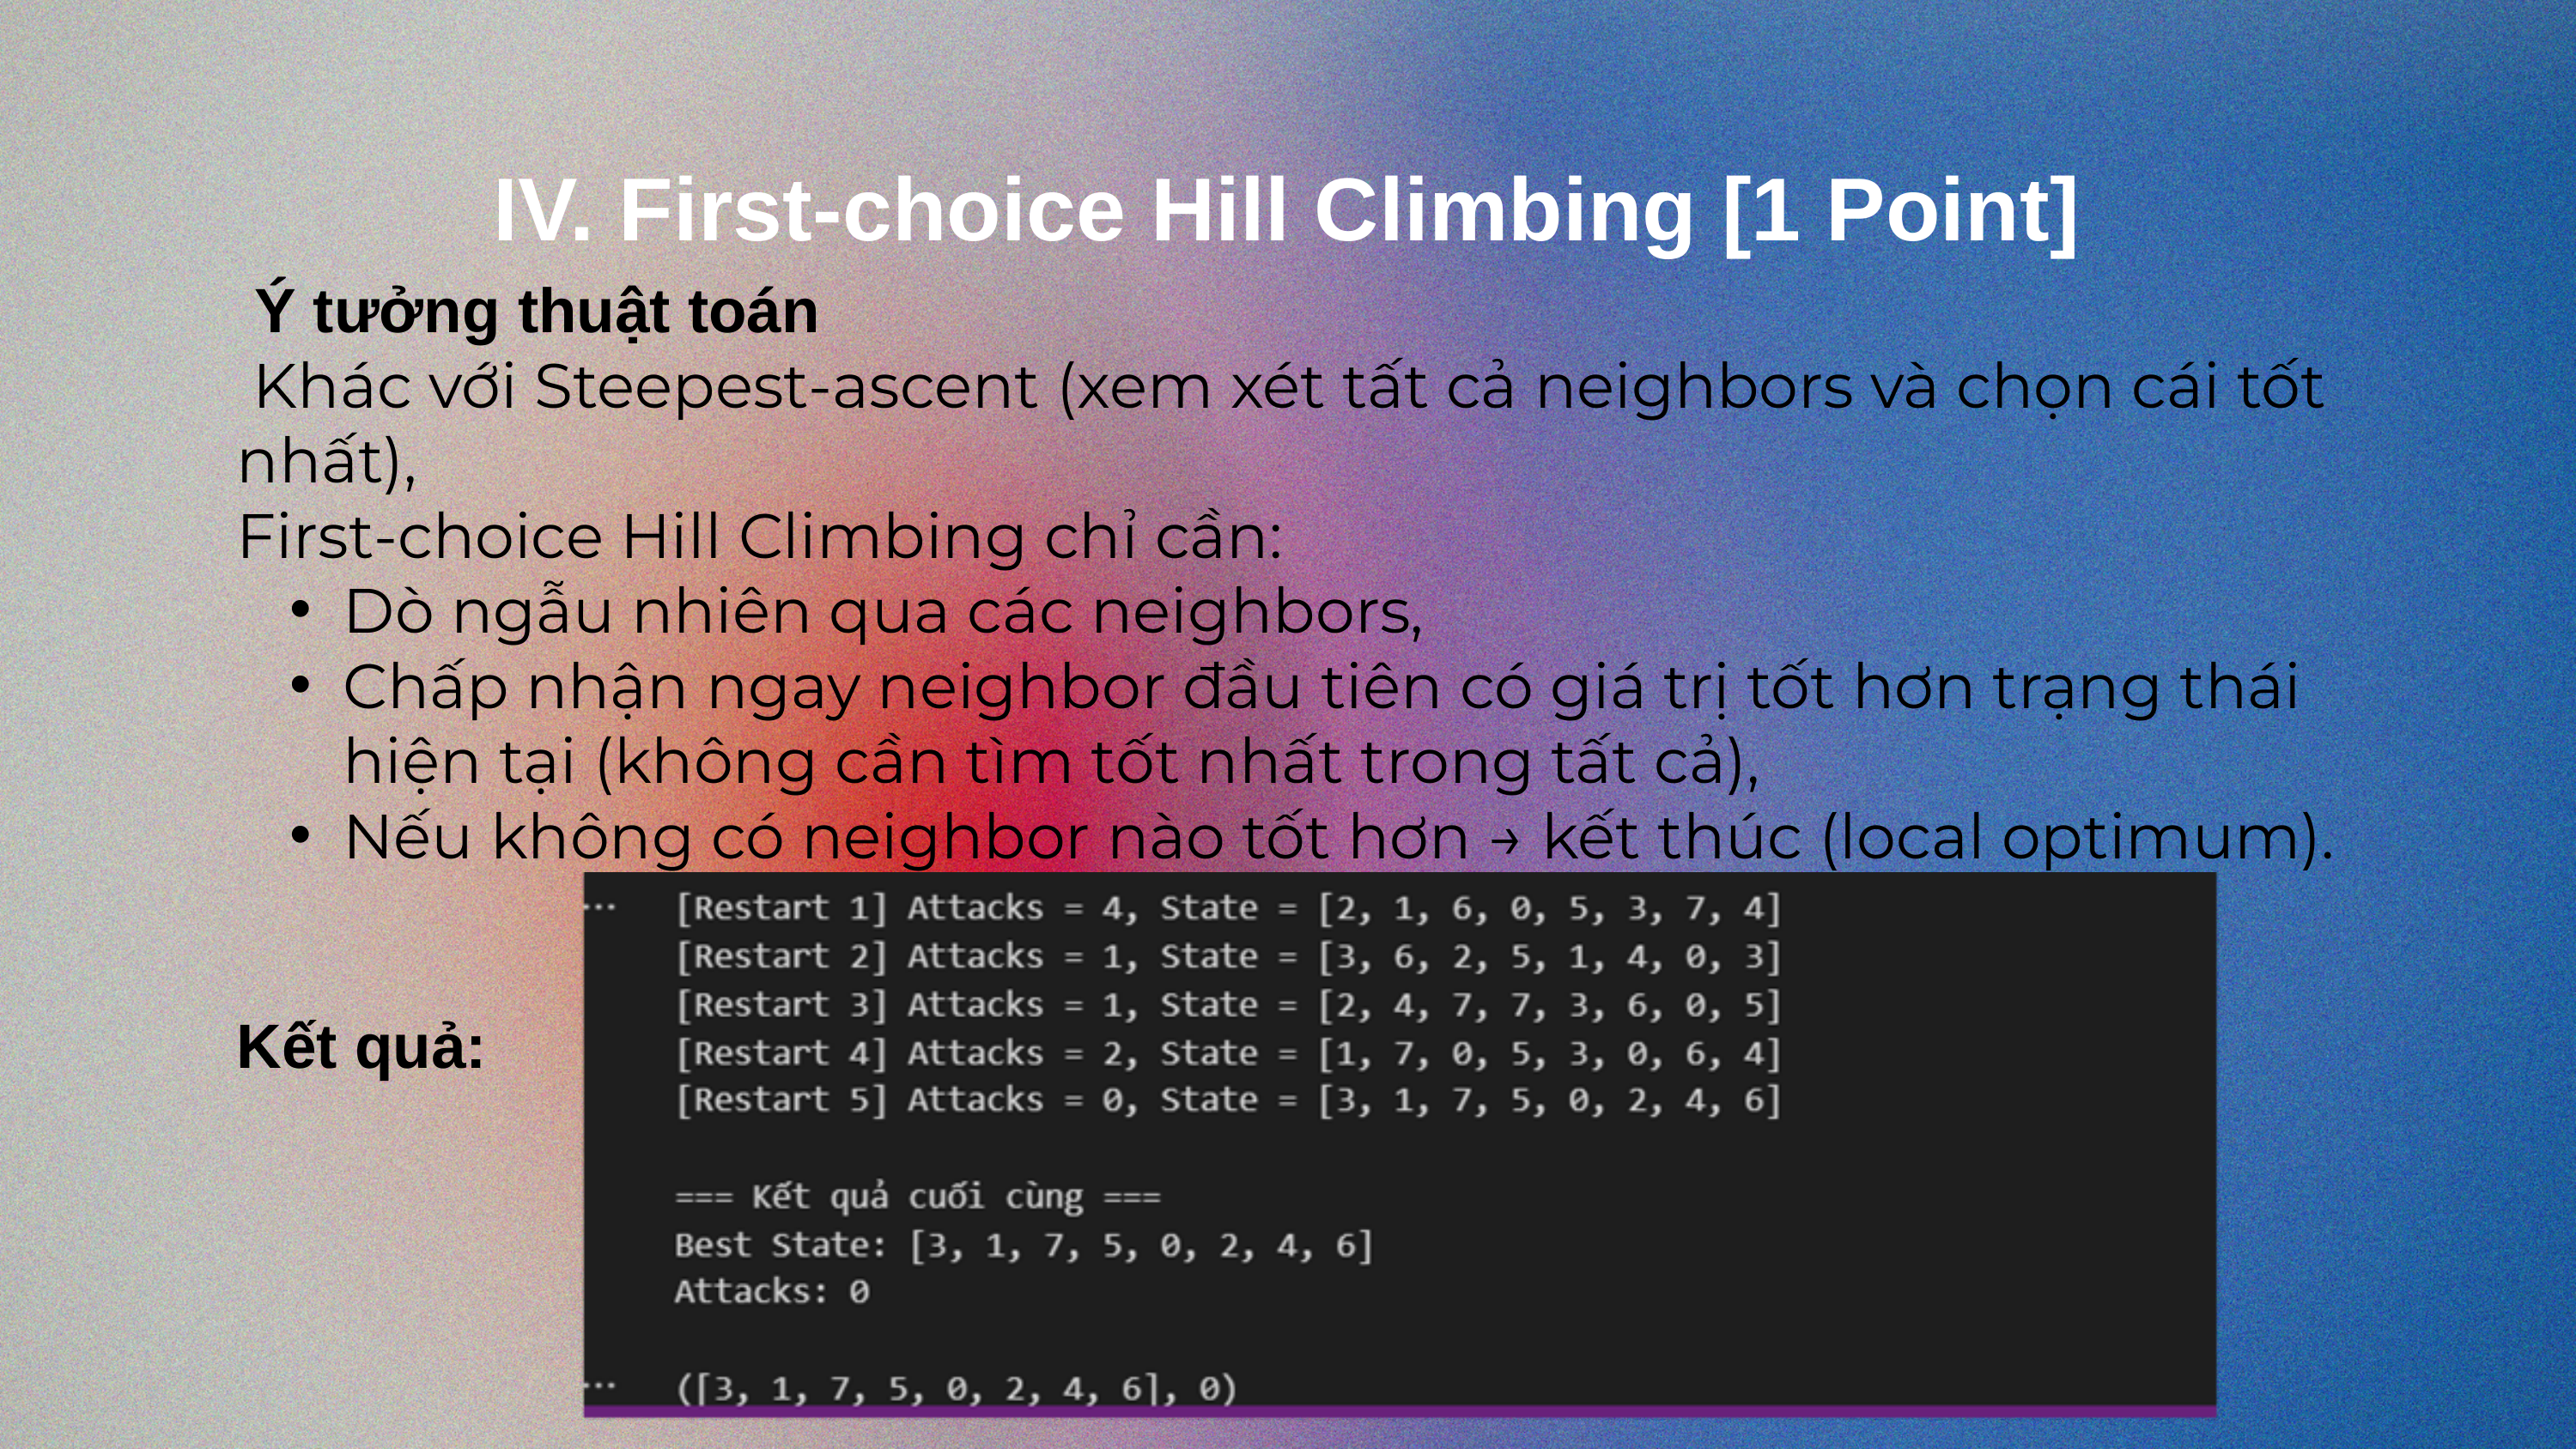

IV. First-choice Hill Climbing [1 Point]
 Ý tưởng thuật toán
 Khác với Steepest-ascent (xem xét tất cả neighbors và chọn cái tốt nhất),
First-choice Hill Climbing chỉ cần:
Dò ngẫu nhiên qua các neighbors,
Chấp nhận ngay neighbor đầu tiên có giá trị tốt hơn trạng thái hiện tại (không cần tìm tốt nhất trong tất cả),
Nếu không có neighbor nào tốt hơn → kết thúc (local optimum).

Kết quả: